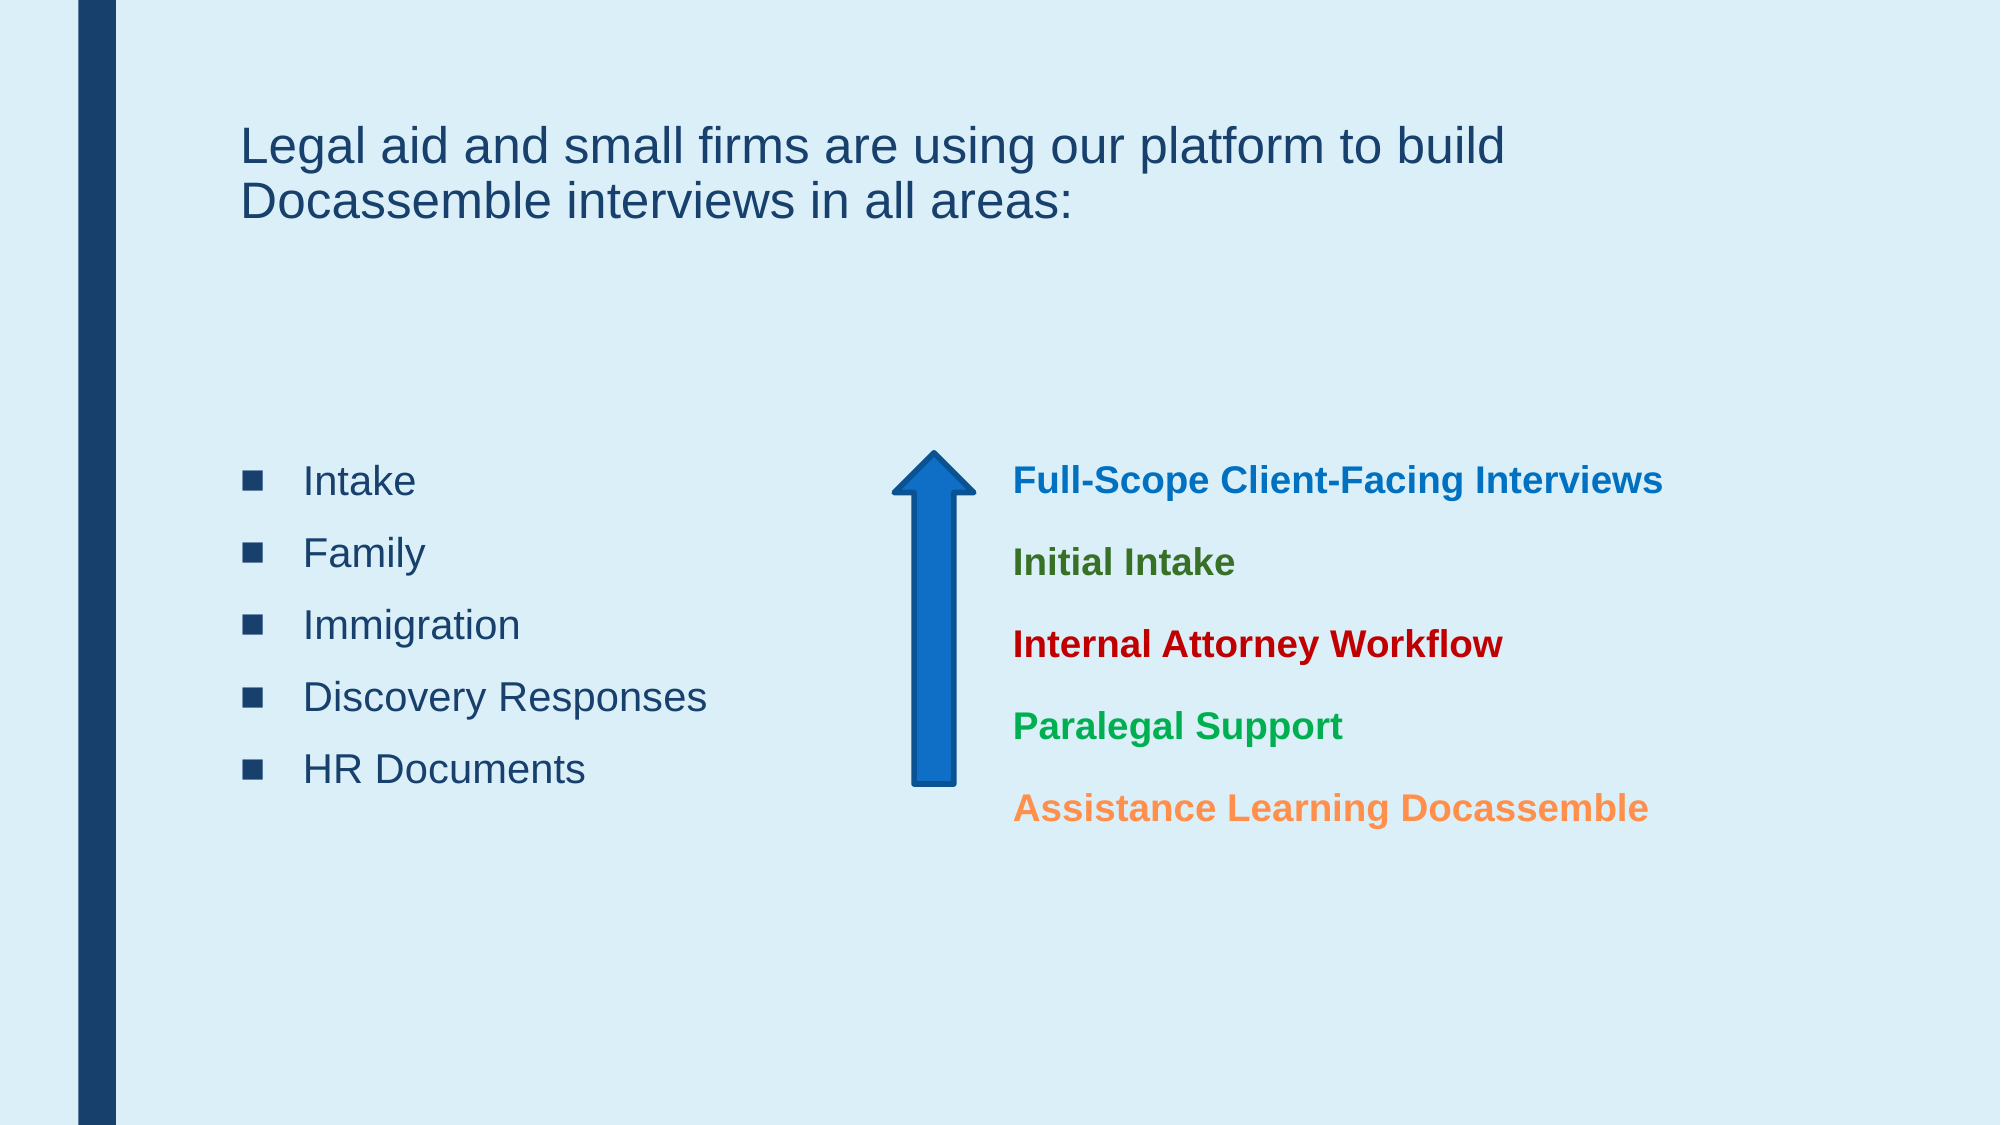

# Legal aid and small firms are using our platform to build Docassemble interviews in all areas:

Intake
Family
Immigration
Discovery Responses
HR Documents

Full-Scope Client-Facing Interviews

Initial Intake

Internal Attorney Workflow

Paralegal Support

Assistance Learning Docassemble